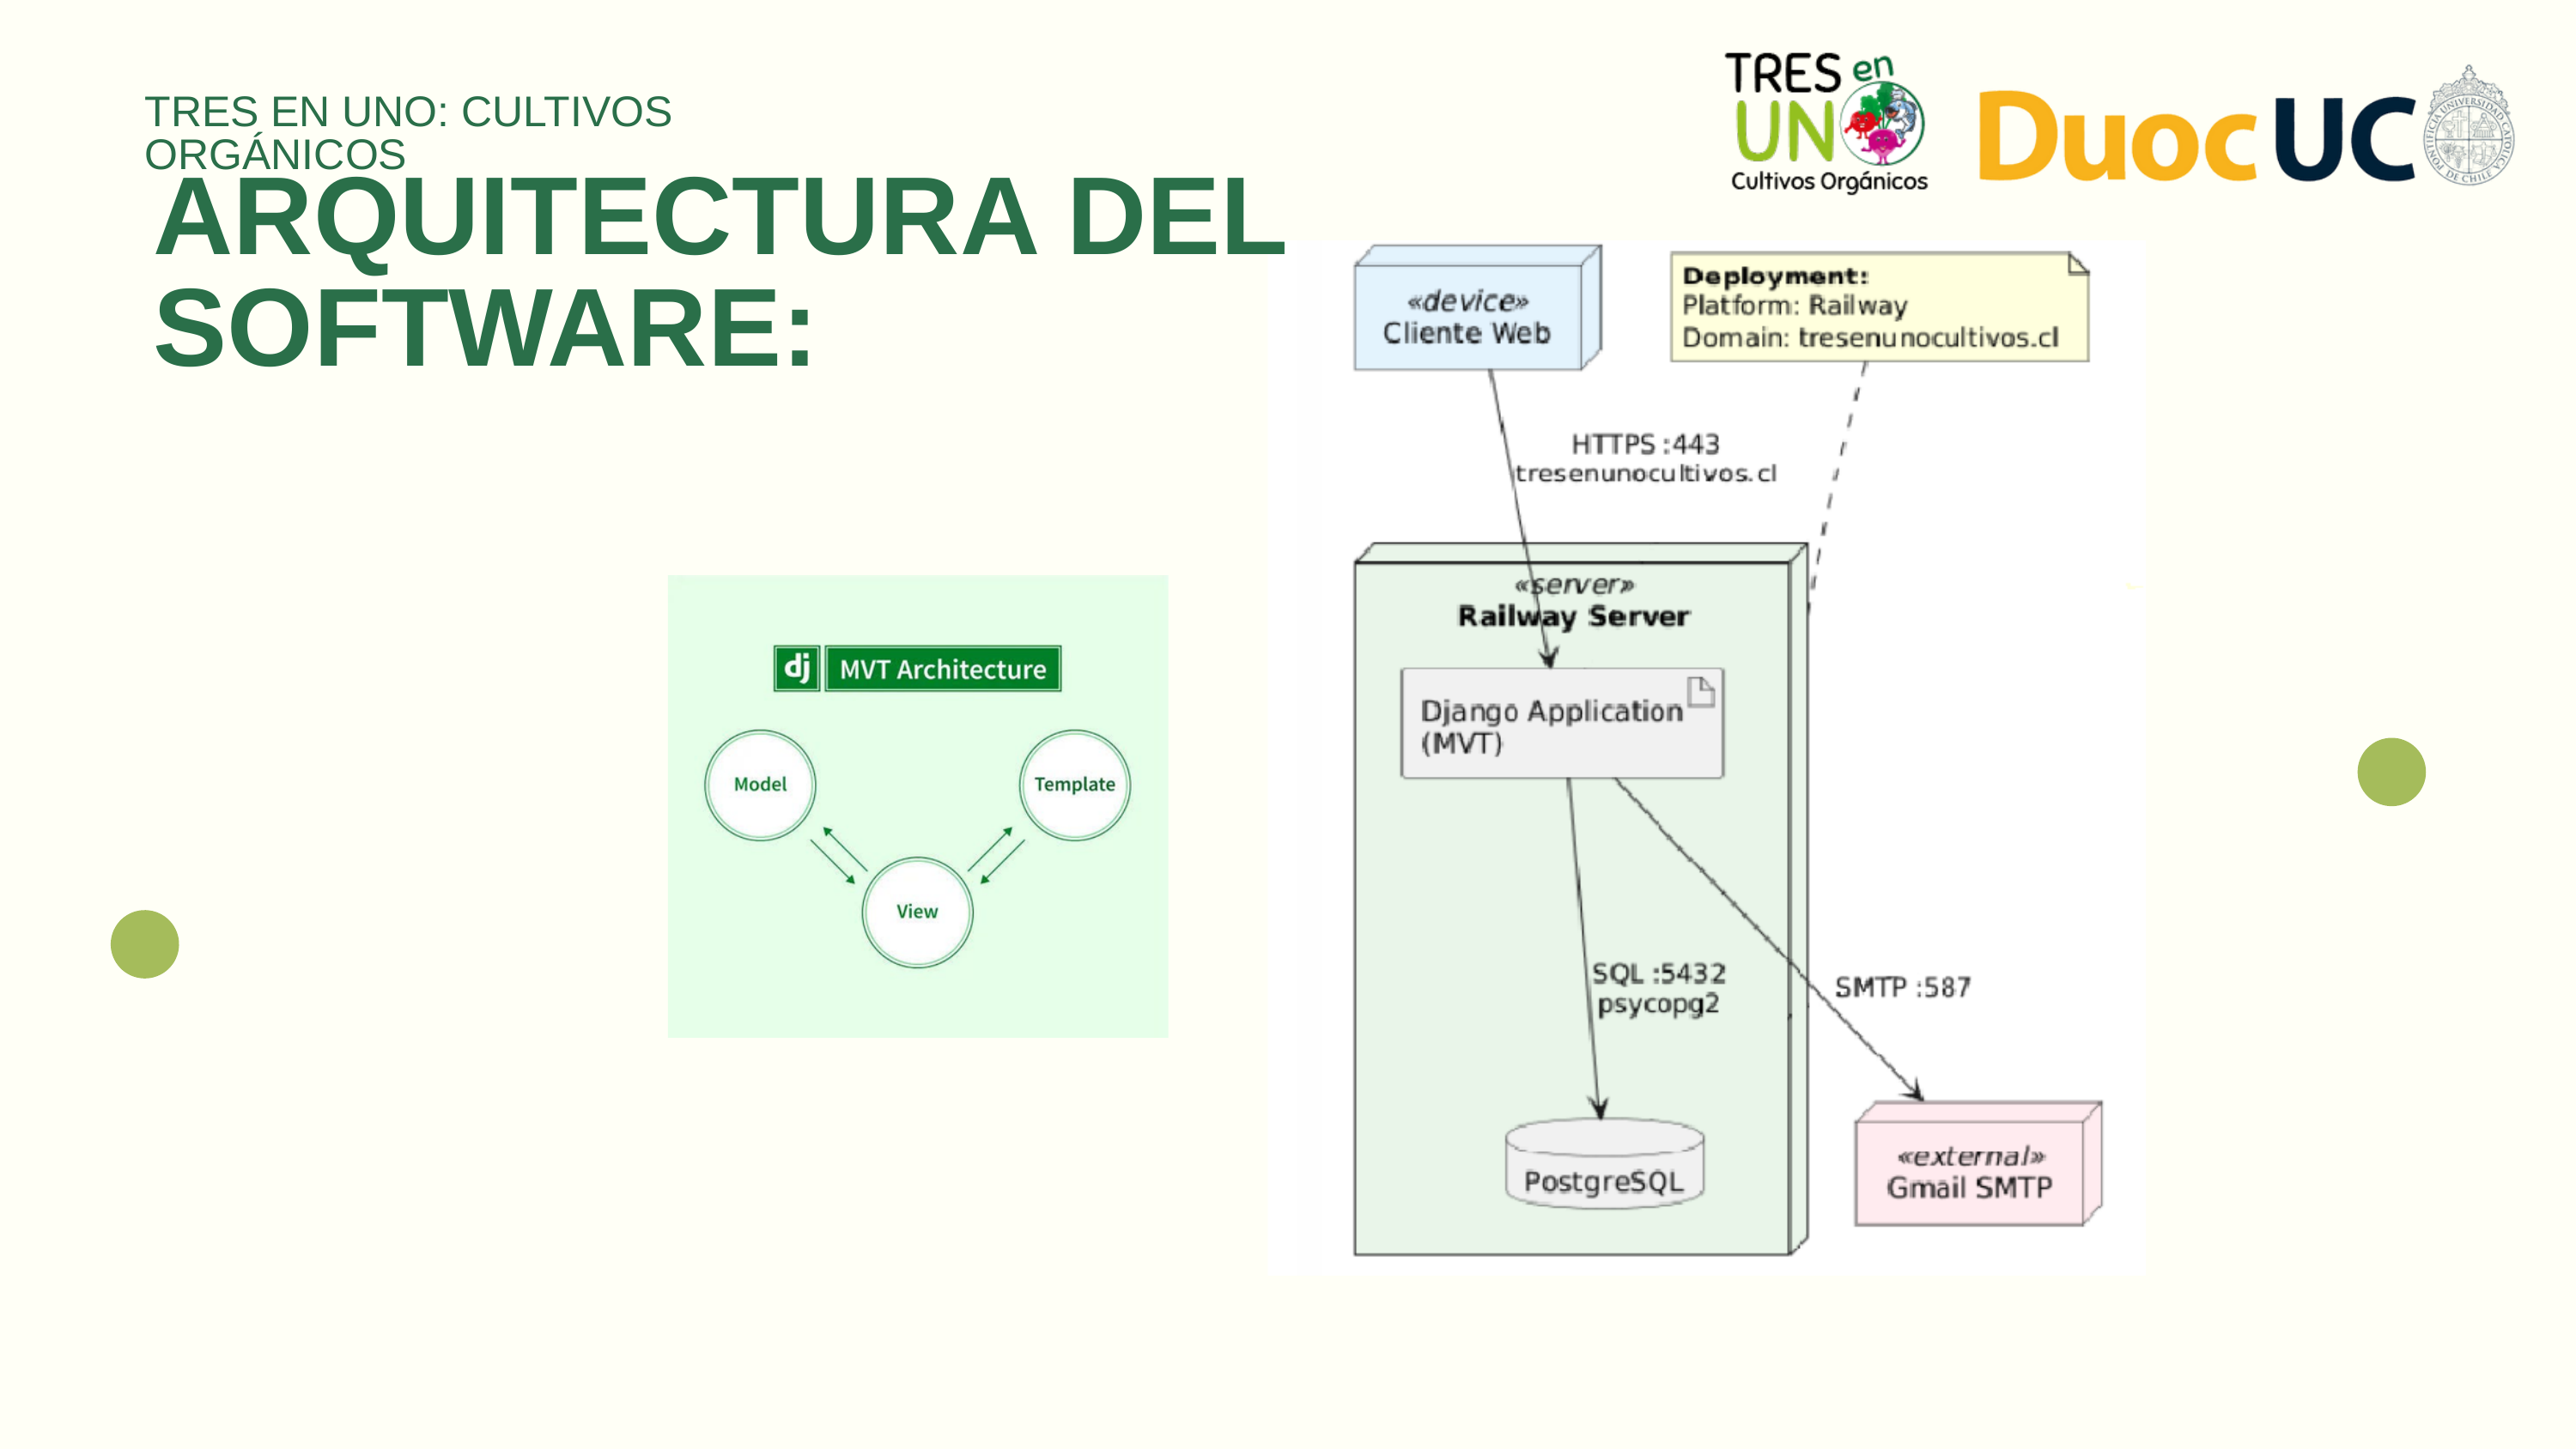

TRES EN UNO: CULTIVOS ORGÁNICOS
ARQUITECTURA DEL SOFTWARE: